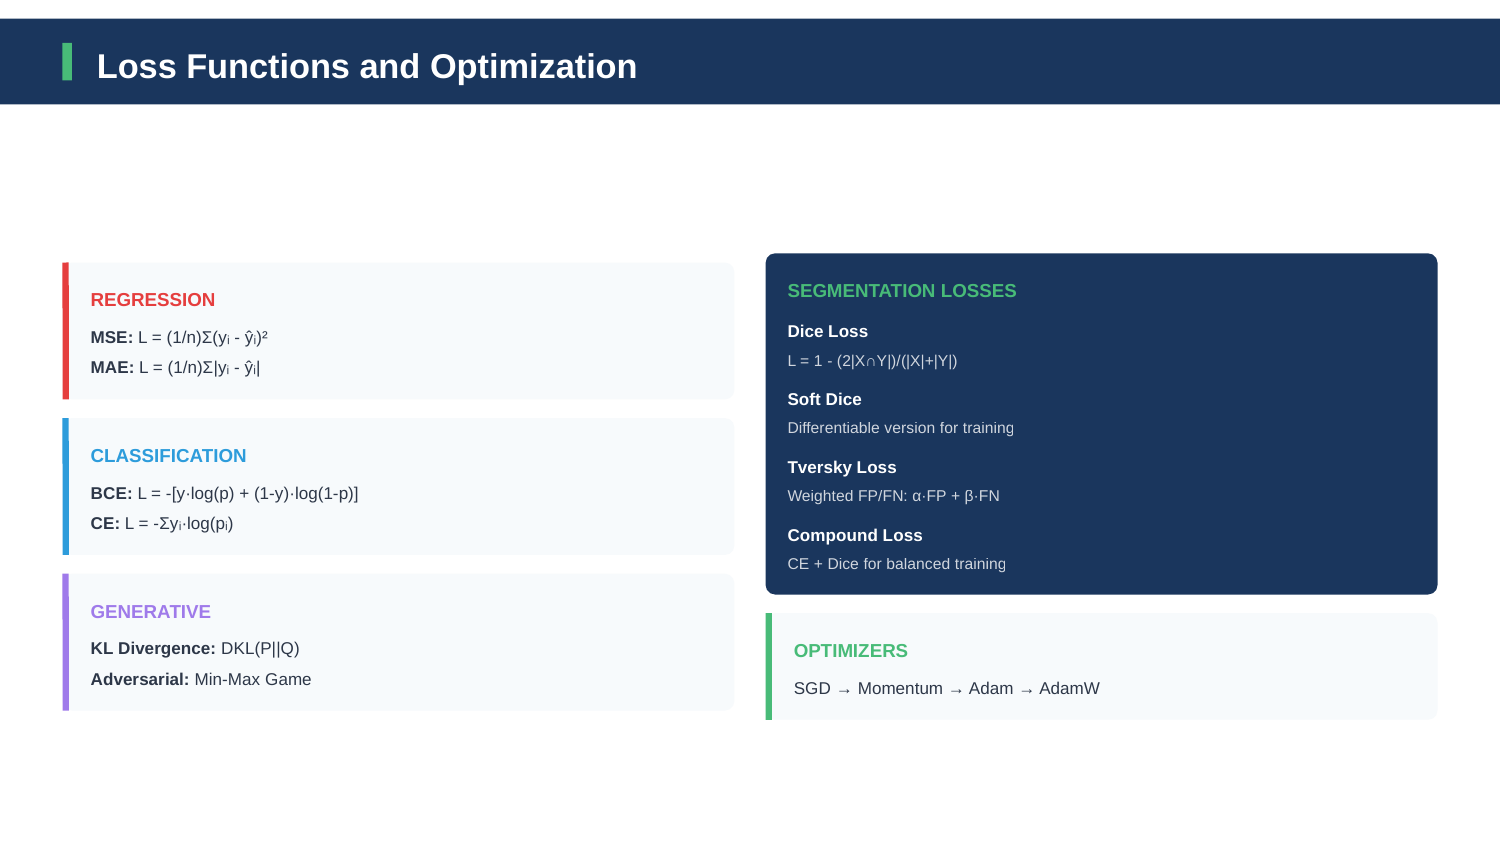

Loss Functions and Optimization

SEGMENTATION LOSSES
REGRESSION
Dice Loss
MSE: L = (1/n)Σ(yᵢ - ŷᵢ)²
L = 1 - (2|X∩Y|)/(|X|+|Y|)
MAE: L = (1/n)Σ|yᵢ - ŷᵢ|
Soft Dice
Differentiable version for training

CLASSIFICATION
Tversky Loss
BCE: L = -[y·log(p) + (1-y)·log(1-p)]
Weighted FP/FN: α·FP + β·FN
CE: L = -Σyᵢ·log(pᵢ)
Compound Loss
CE + Dice for balanced training

GENERATIVE

KL Divergence: DKL(P||Q)
OPTIMIZERS
Adversarial: Min-Max Game
SGD → Momentum → Adam → AdamW